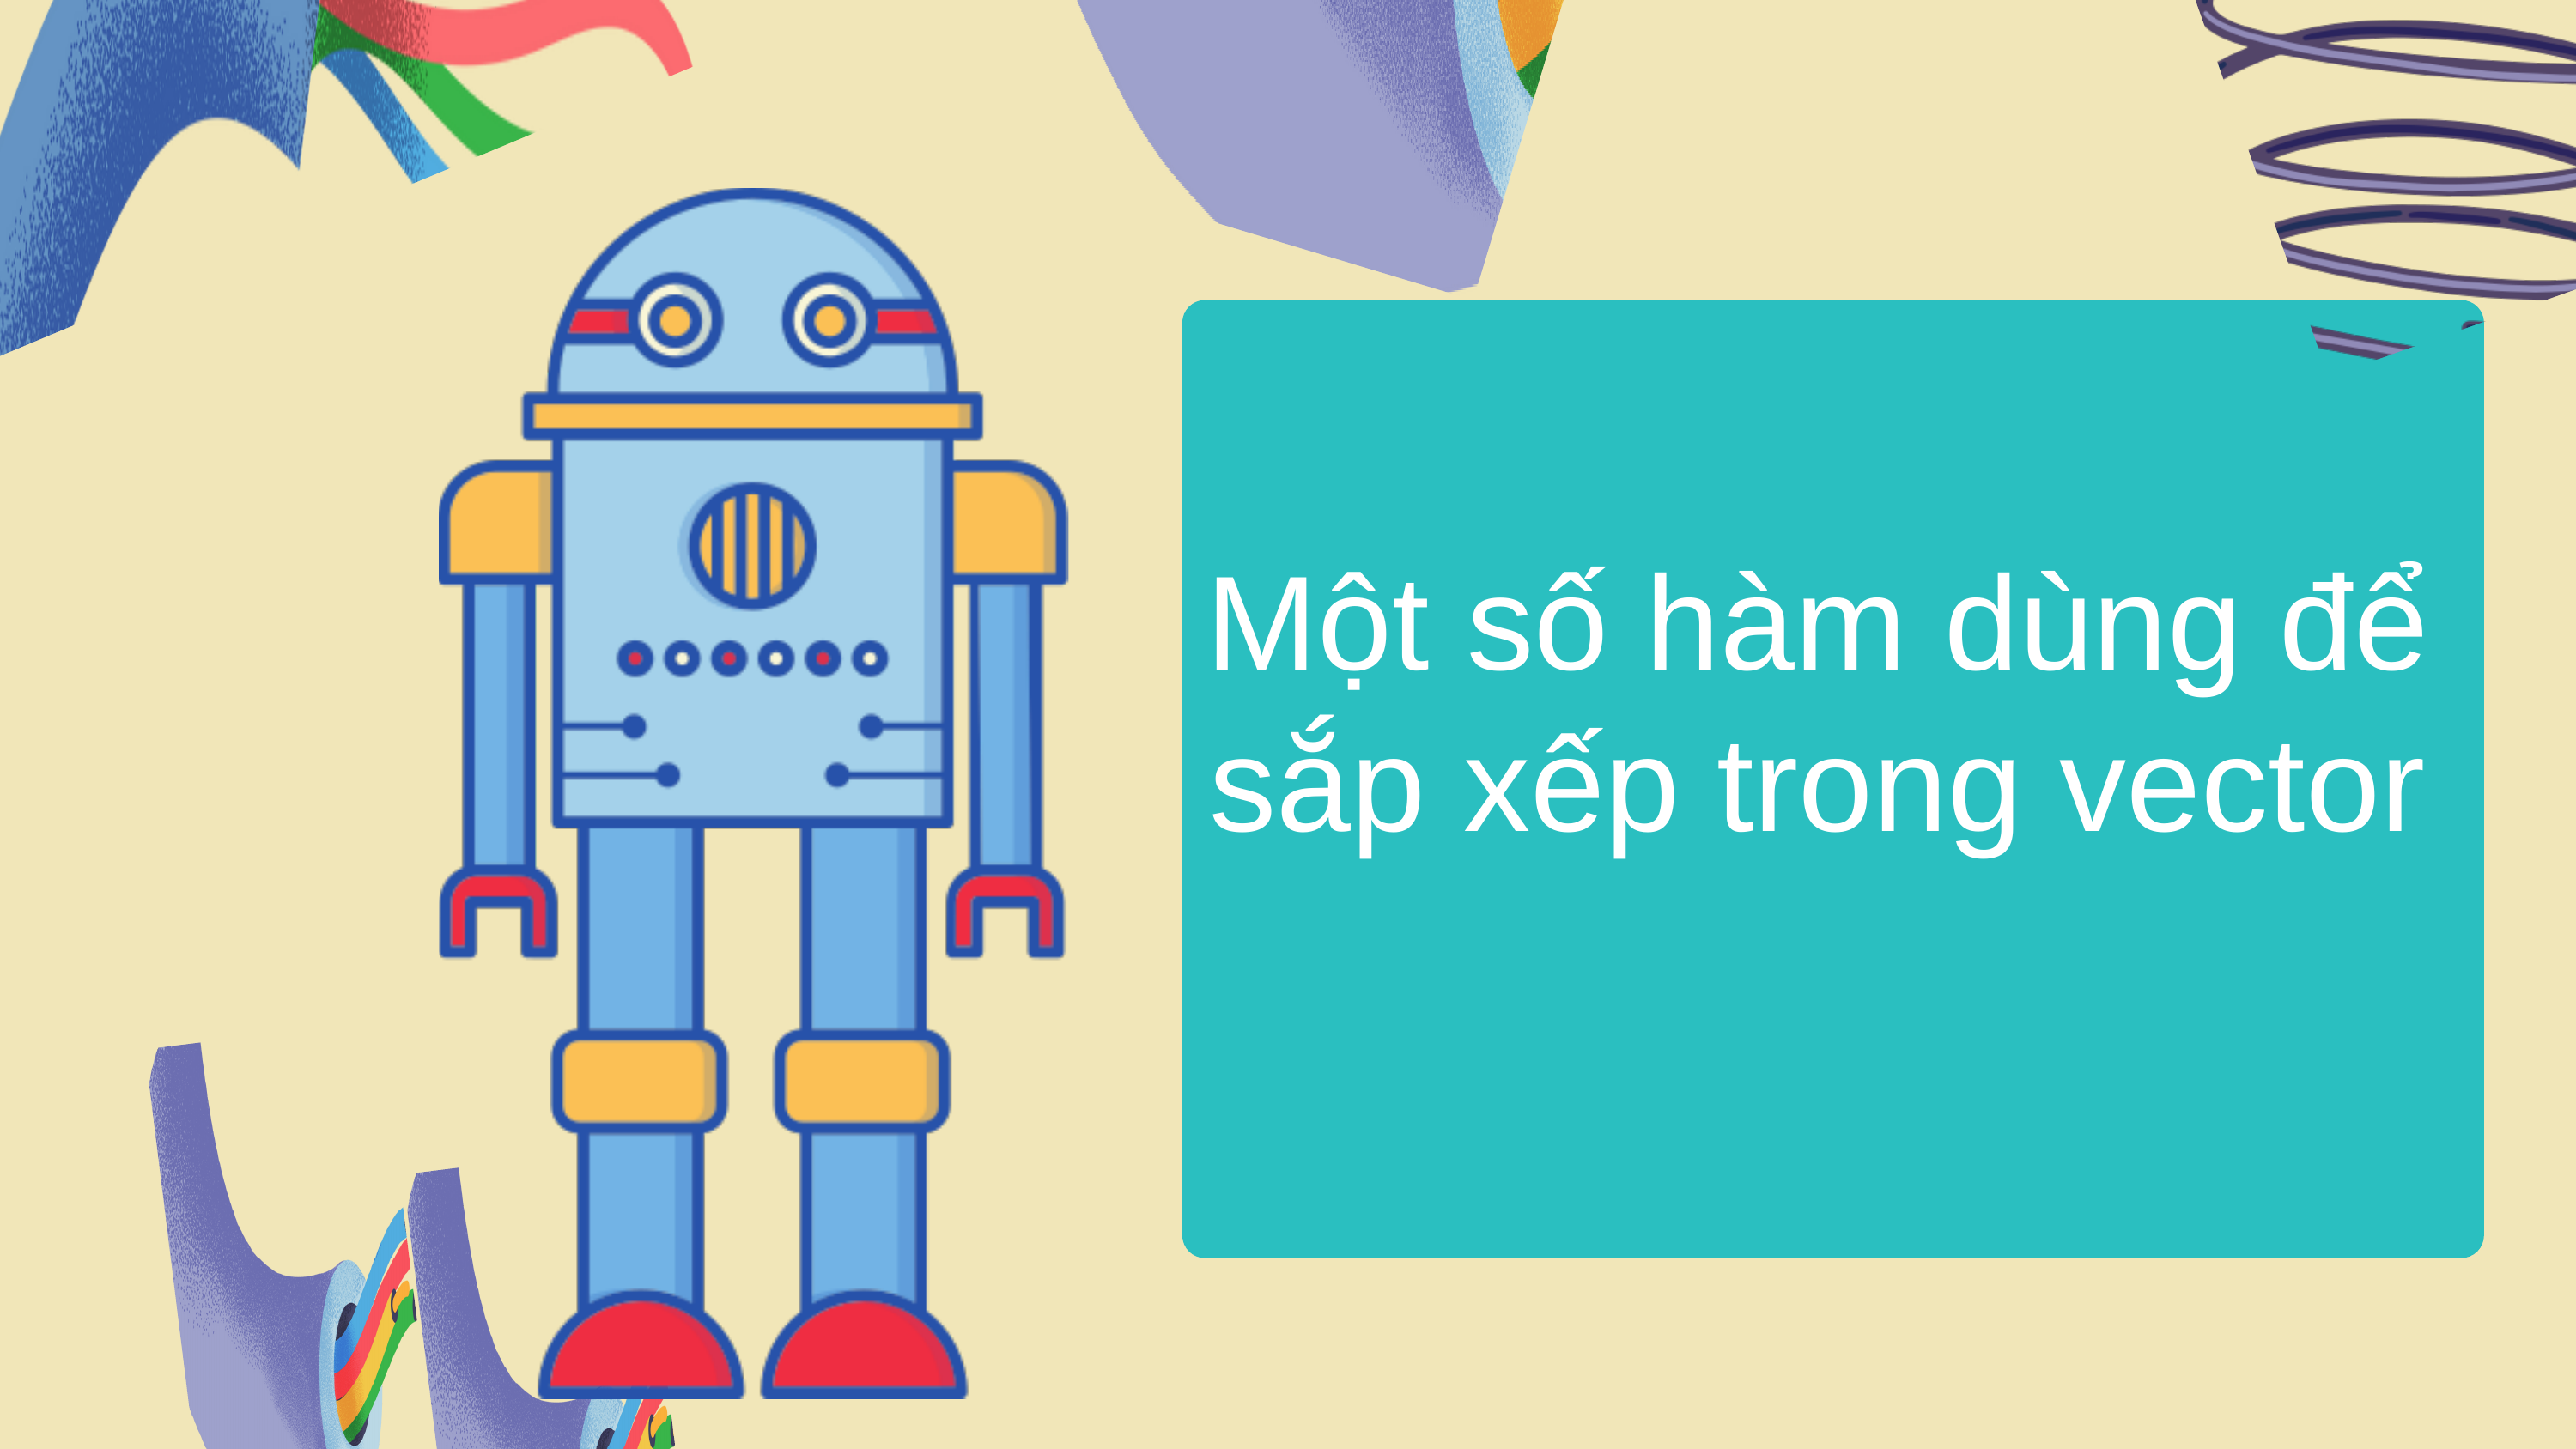

Một số hàm dùng để sắp xếp trong vector